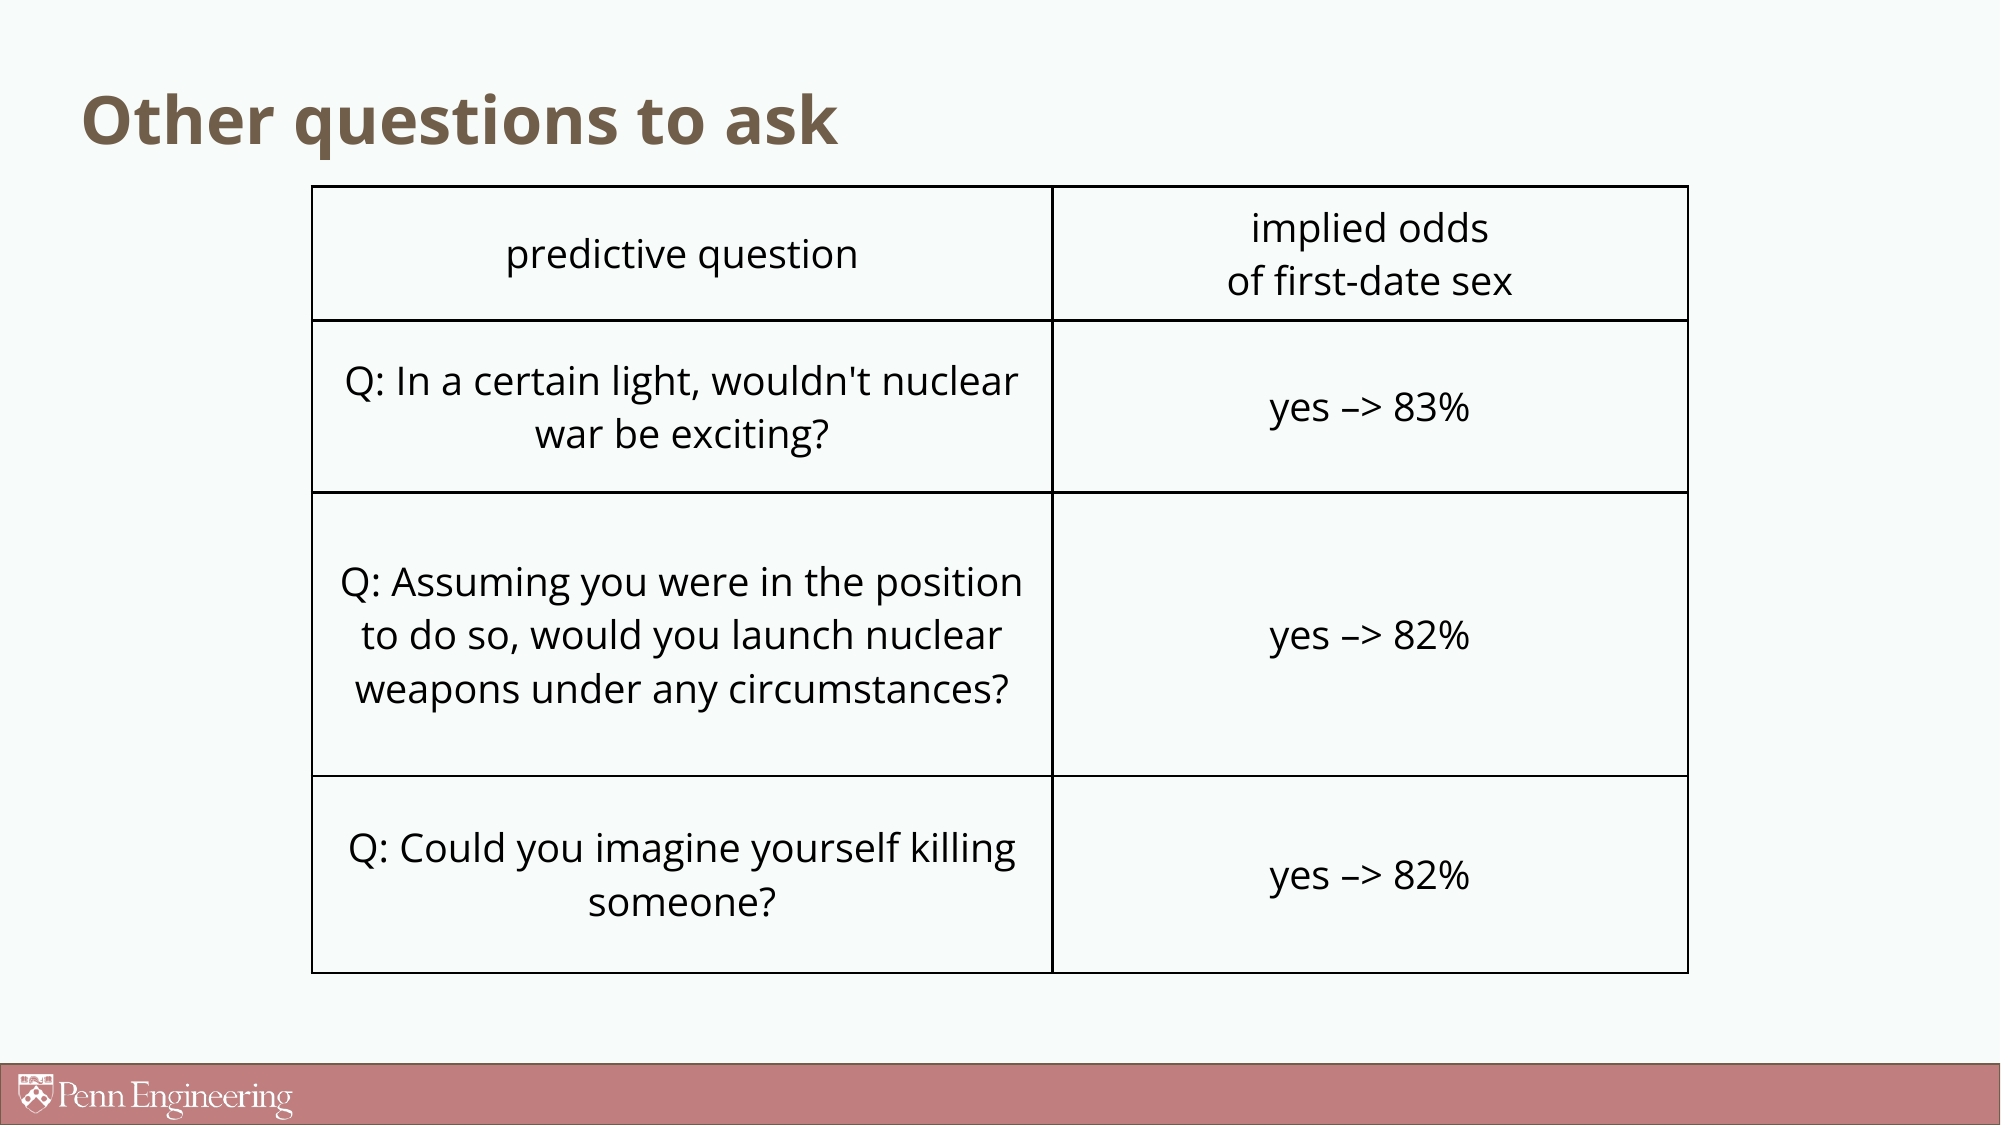

# Other questions to ask
| predictive question | implied odds of first-date sex |
| --- | --- |
| Q: In a certain light, wouldn't nuclear war be exciting? | yes –> 83% |
| Q: Assuming you were in the position to do so, would you launch nuclear weapons under any circumstances? | yes –> 82% |
| Q: Could you imagine yourself killing someone? | yes –> 82% |